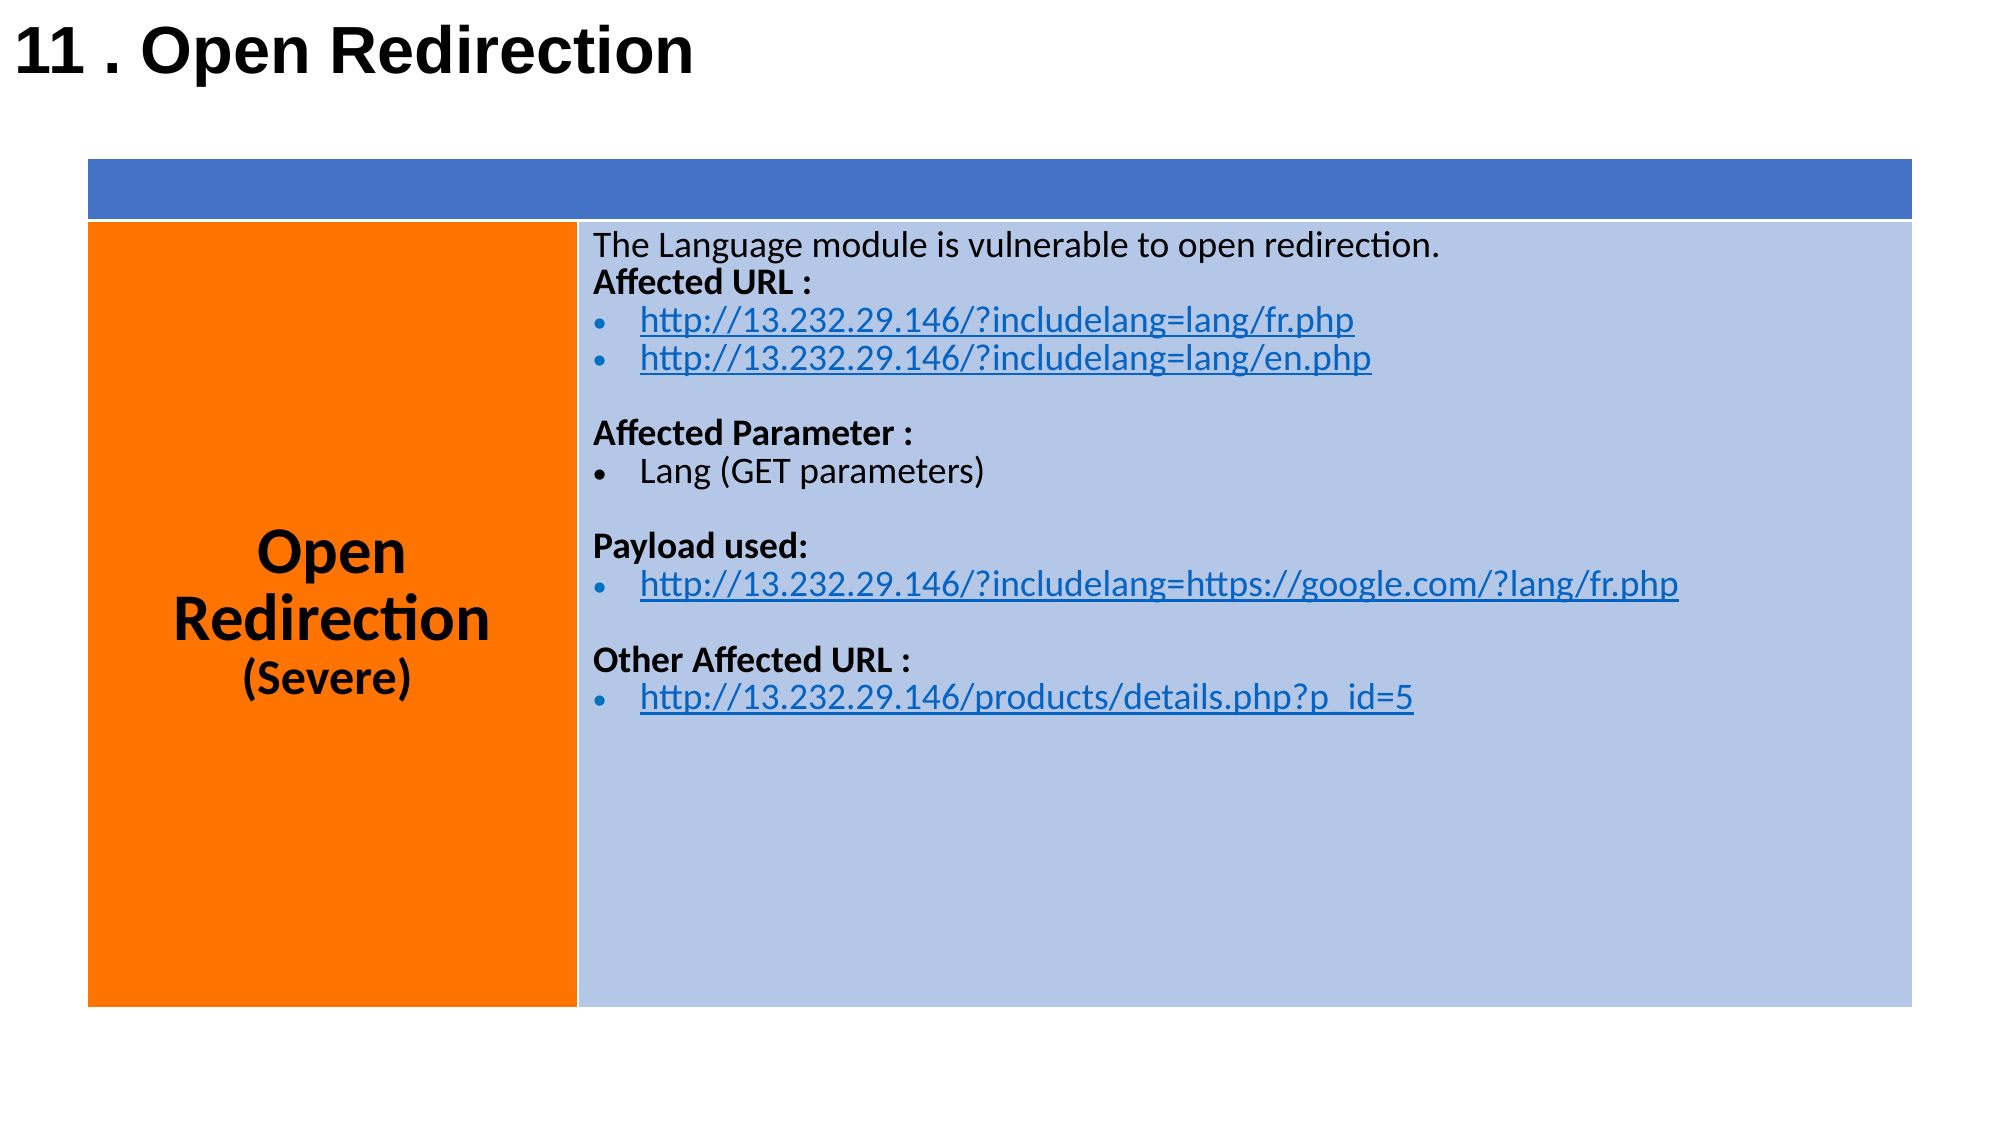

11 . Open Redirection

|  |
| --- |
| Open Redirection (Severe) | The Language module is vulnerable to open redirection. Affected URL : http://13.232.29.146/?includelang=lang/fr.php http://13.232.29.146/?includelang=lang/en.php Affected Parameter : Lang (GET parameters) Payload used: http://13.232.29.146/?includelang=https://google.com/?lang/fr.php Other Affected URL : http://13.232.29.146/products/details.php?p\_id=5 |
| --- | --- |